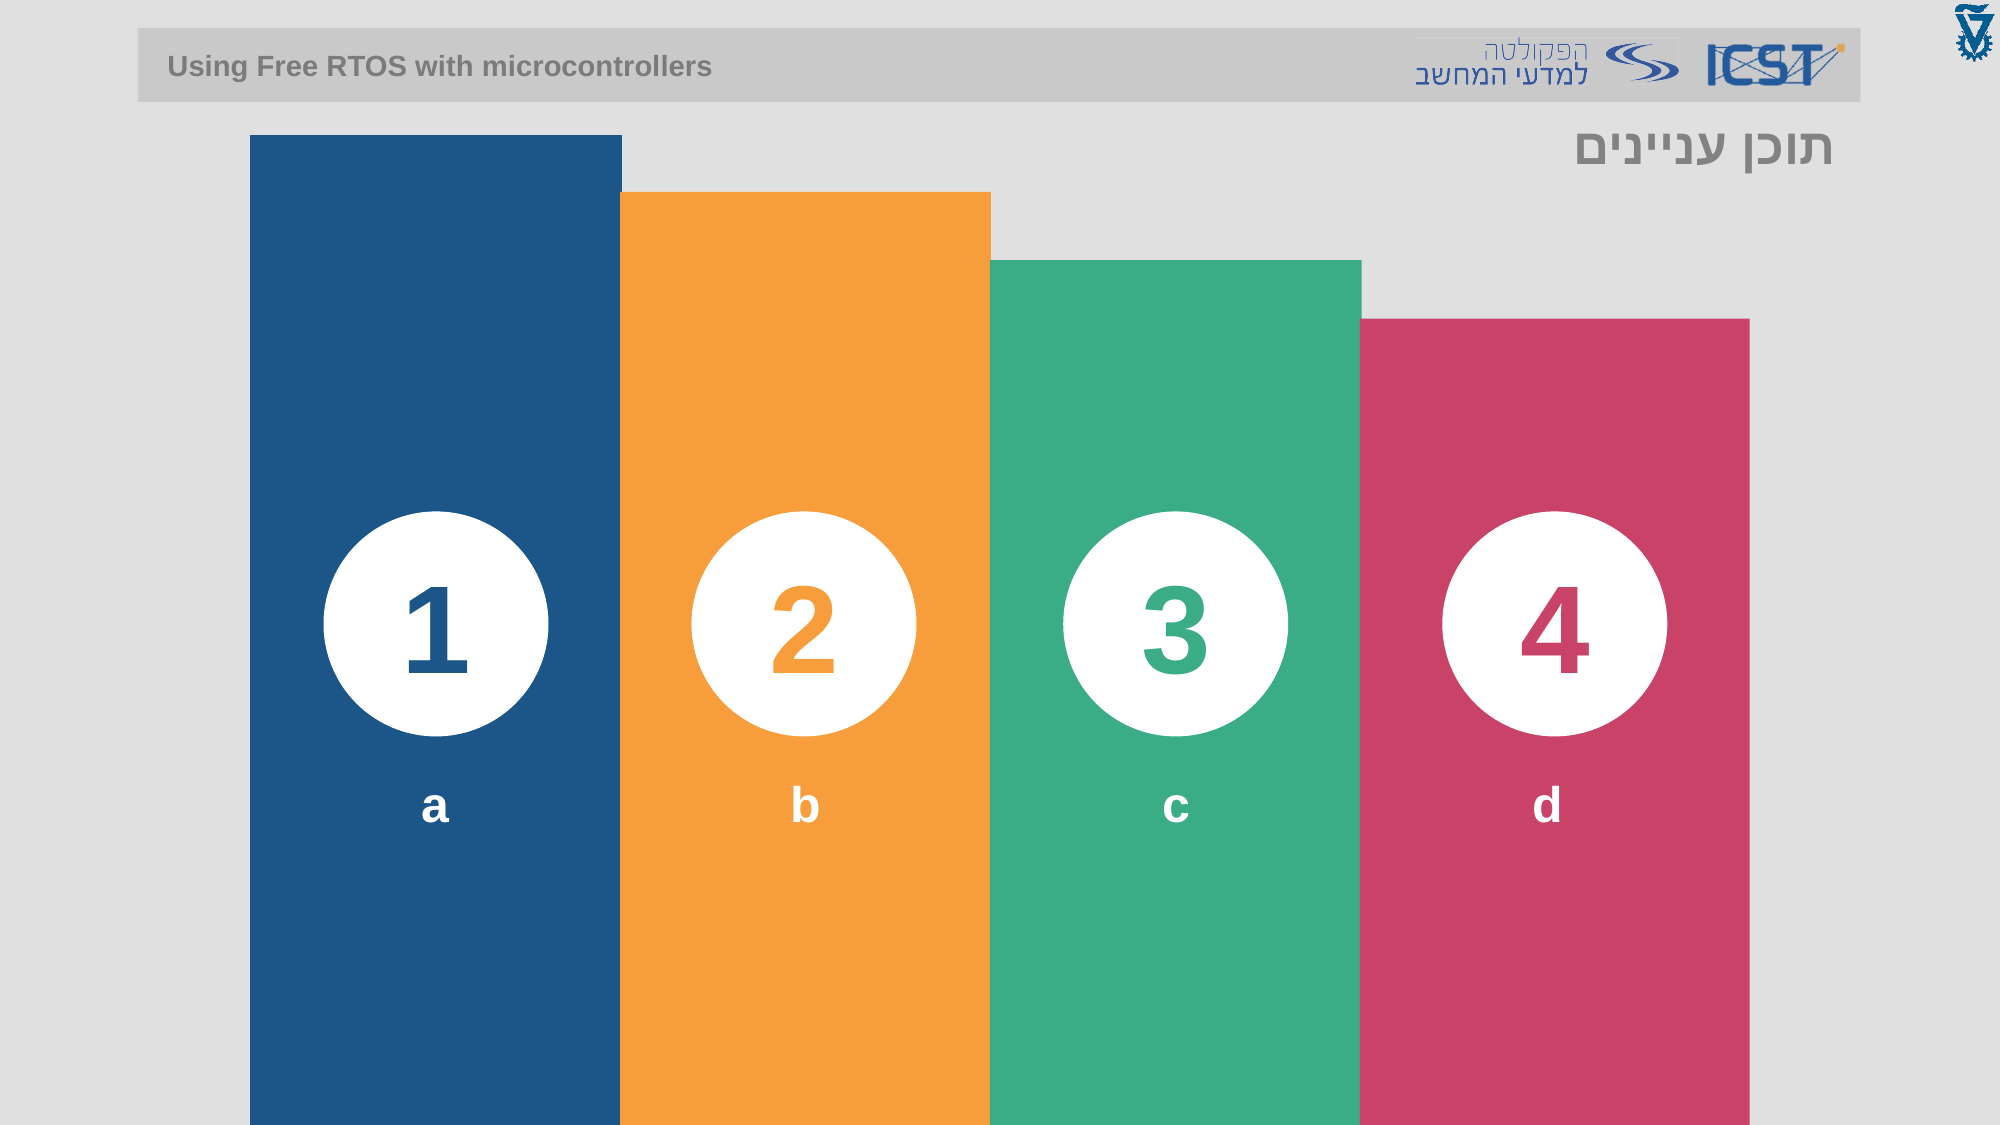

תוכן עניינים

1
2
3
4
a
b
c
d